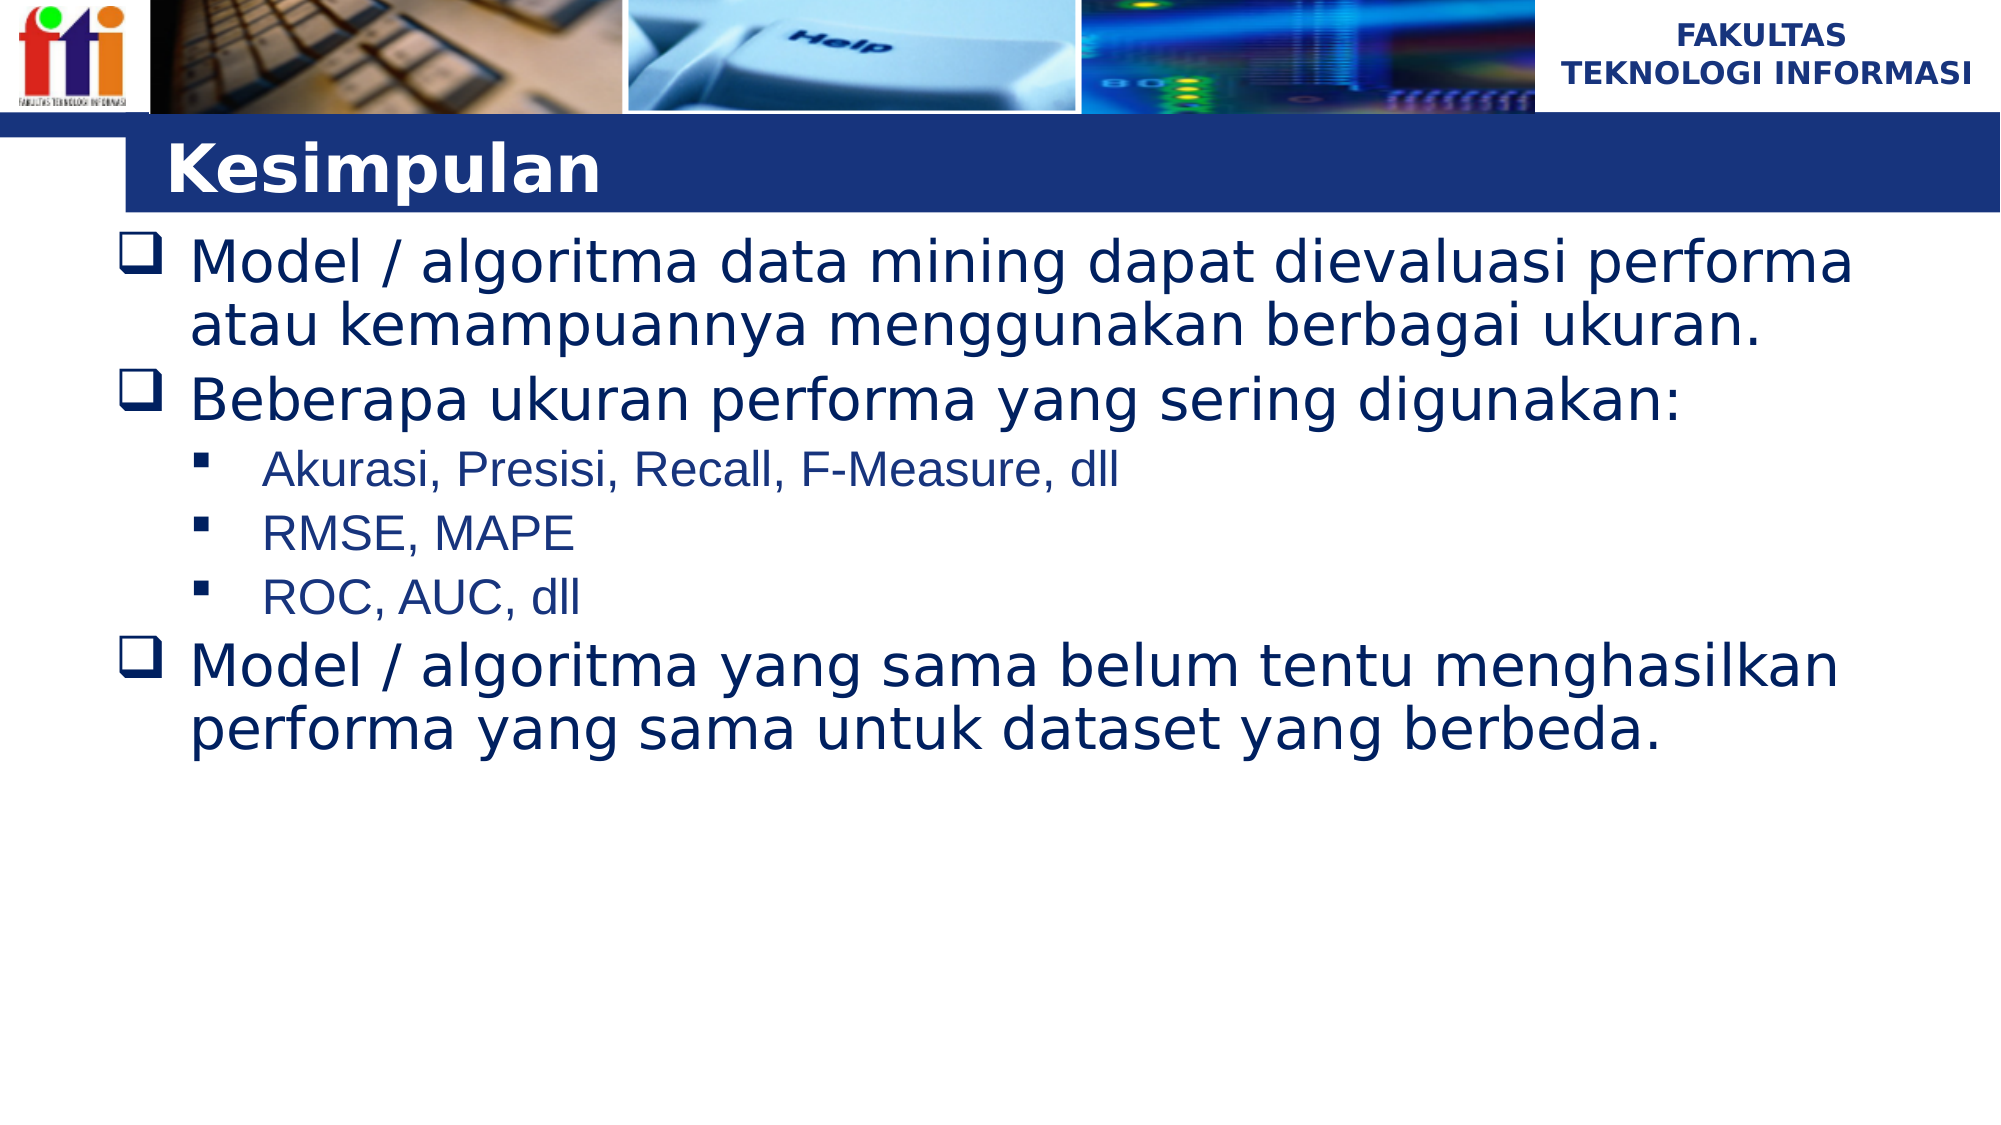

# Kesimpulan
Model / algoritma data mining dapat dievaluasi performa atau kemampuannya menggunakan berbagai ukuran.
Beberapa ukuran performa yang sering digunakan:
Akurasi, Presisi, Recall, F-Measure, dll
RMSE, MAPE
ROC, AUC, dll
Model / algoritma yang sama belum tentu menghasilkan performa yang sama untuk dataset yang berbeda.